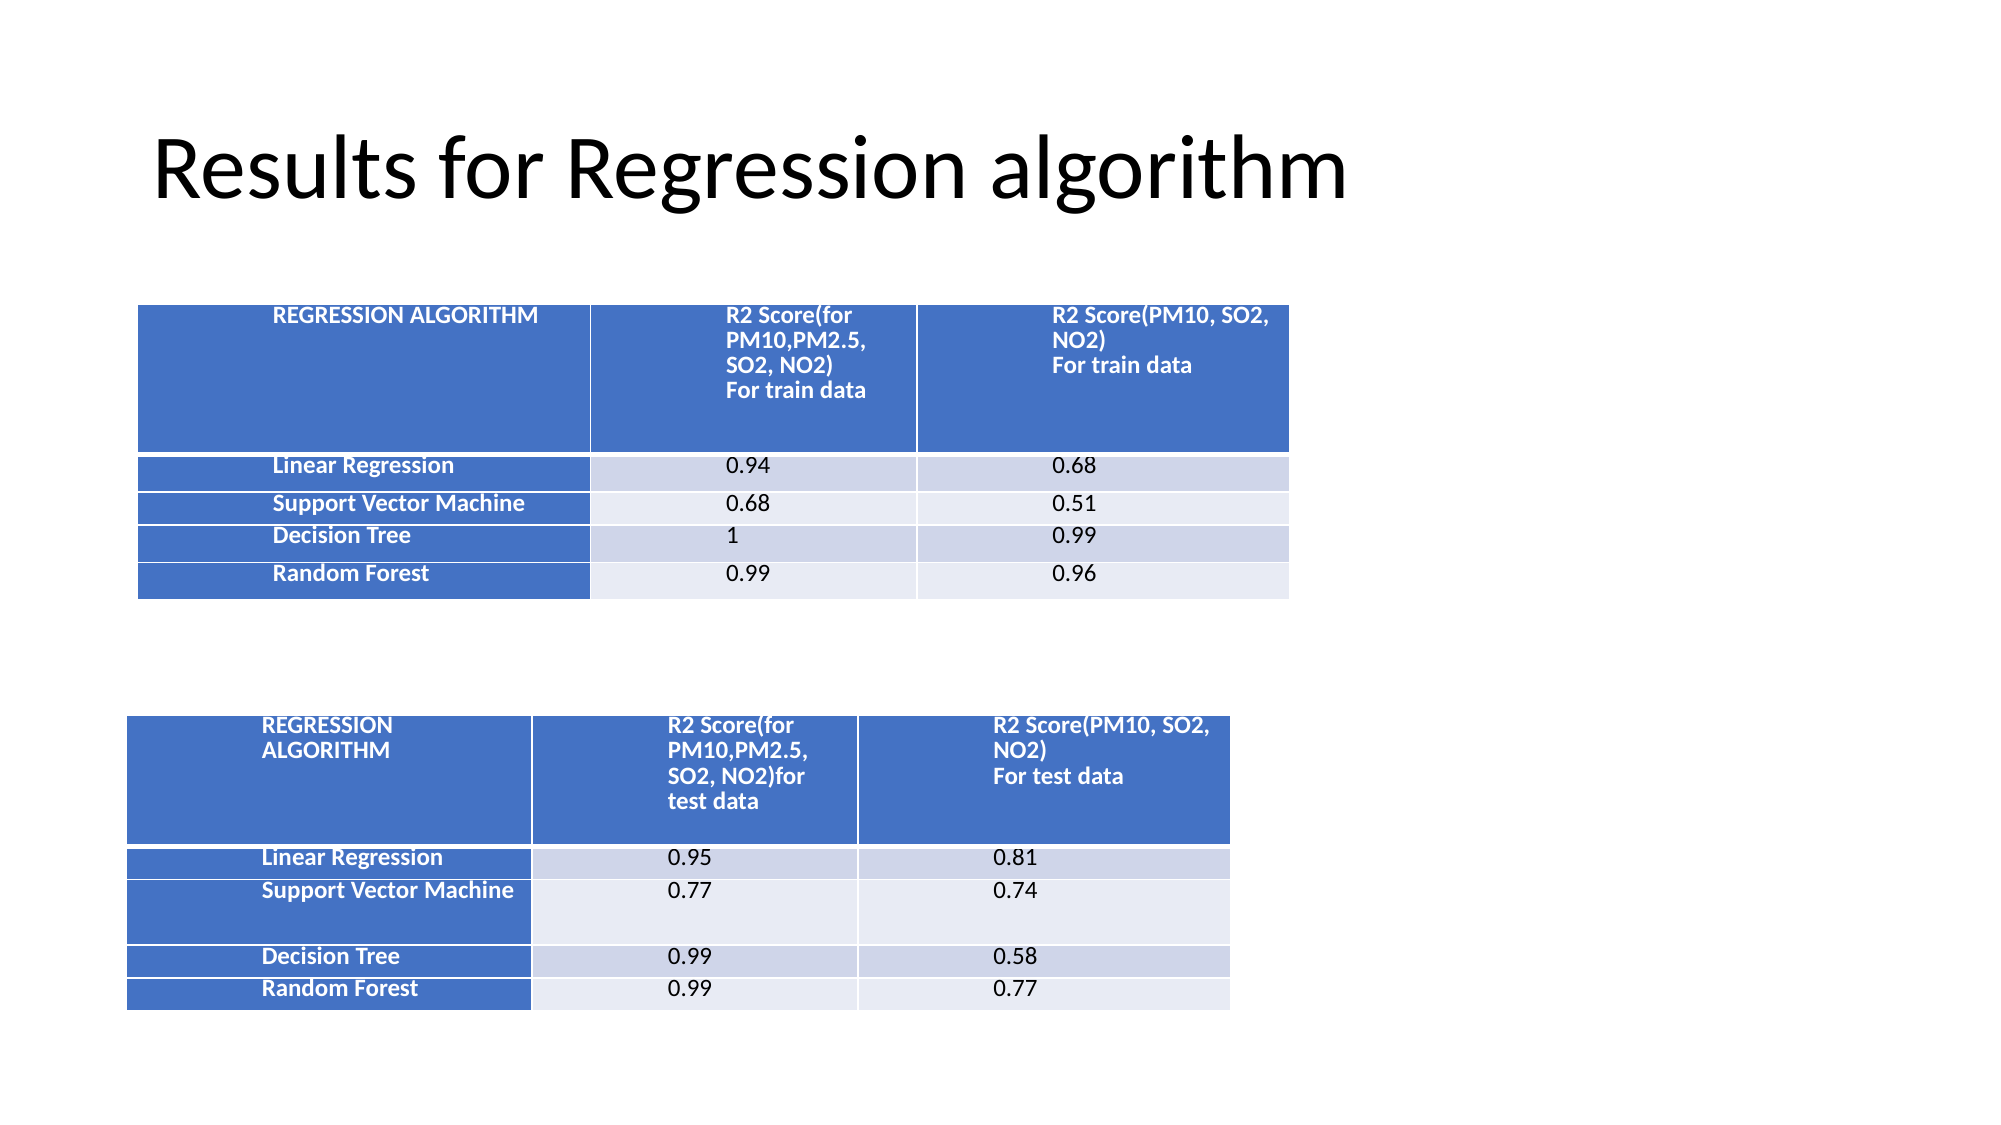

# Results for Regression algorithm
| REGRESSION ALGORITHM | R2 Score(for PM10,PM2.5, SO2, NO2) For train data | R2 Score(PM10, SO2, NO2) For train data |
| --- | --- | --- |
| Linear Regression | 0.94 | 0.68 |
| Support Vector Machine | 0.68 | 0.51 |
| Decision Tree | 1 | 0.99 |
| Random Forest | 0.99 | 0.96 |
| REGRESSION ALGORITHM | R2 Score(for PM10,PM2.5, SO2, NO2)for test data | R2 Score(PM10, SO2, NO2) For test data |
| --- | --- | --- |
| Linear Regression | 0.95 | 0.81 |
| Support Vector Machine | 0.77 | 0.74 |
| Decision Tree | 0.99 | 0.58 |
| Random Forest | 0.99 | 0.77 |